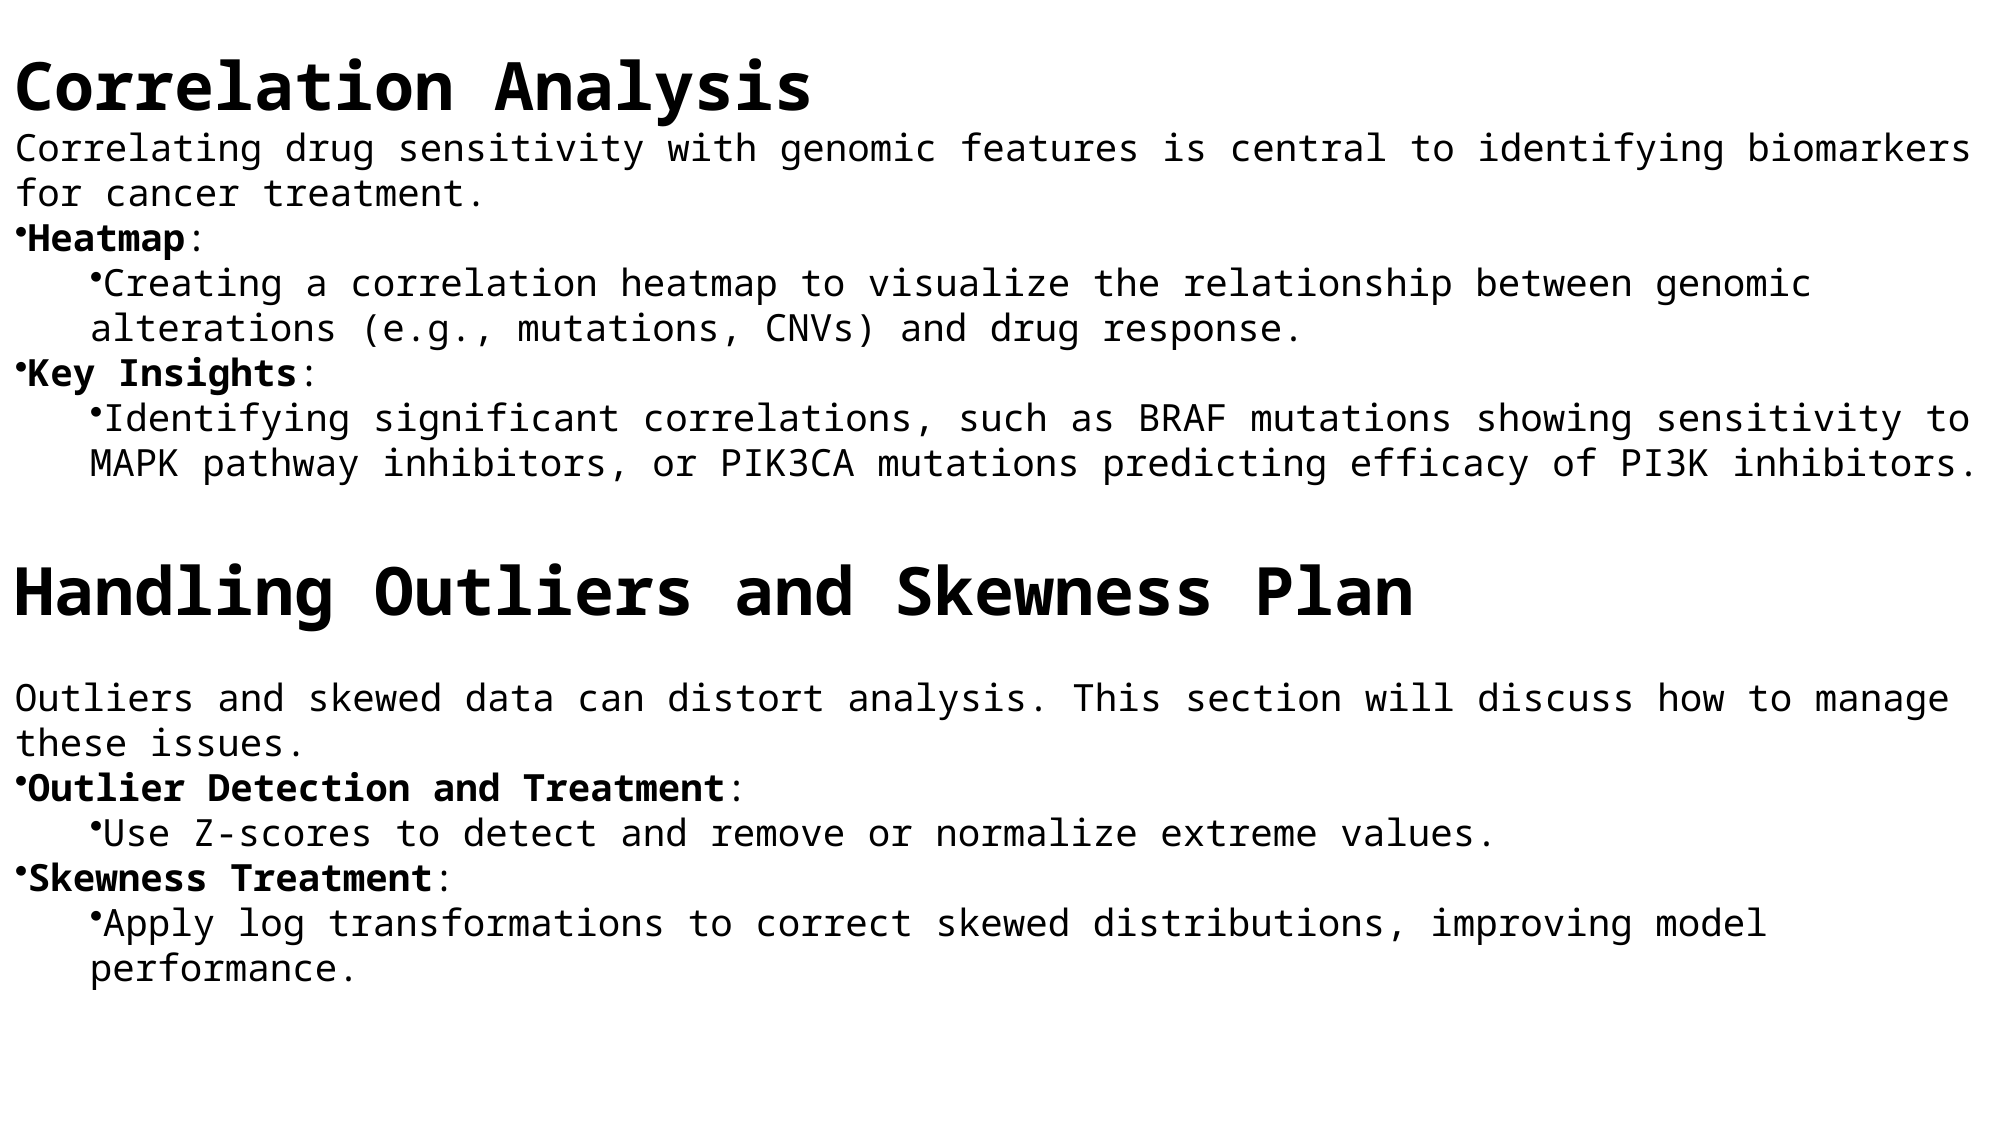

Correlation Analysis
Correlating drug sensitivity with genomic features is central to identifying biomarkers for cancer treatment.
Heatmap:
Creating a correlation heatmap to visualize the relationship between genomic alterations (e.g., mutations, CNVs) and drug response.
Key Insights:
Identifying significant correlations, such as BRAF mutations showing sensitivity to MAPK pathway inhibitors, or PIK3CA mutations predicting efficacy of PI3K inhibitors.

Handling Outliers and Skewness Plan

Outliers and skewed data can distort analysis. This section will discuss how to manage these issues.
Outlier Detection and Treatment:
Use Z-scores to detect and remove or normalize extreme values.
Skewness Treatment:
Apply log transformations to correct skewed distributions, improving model performance.